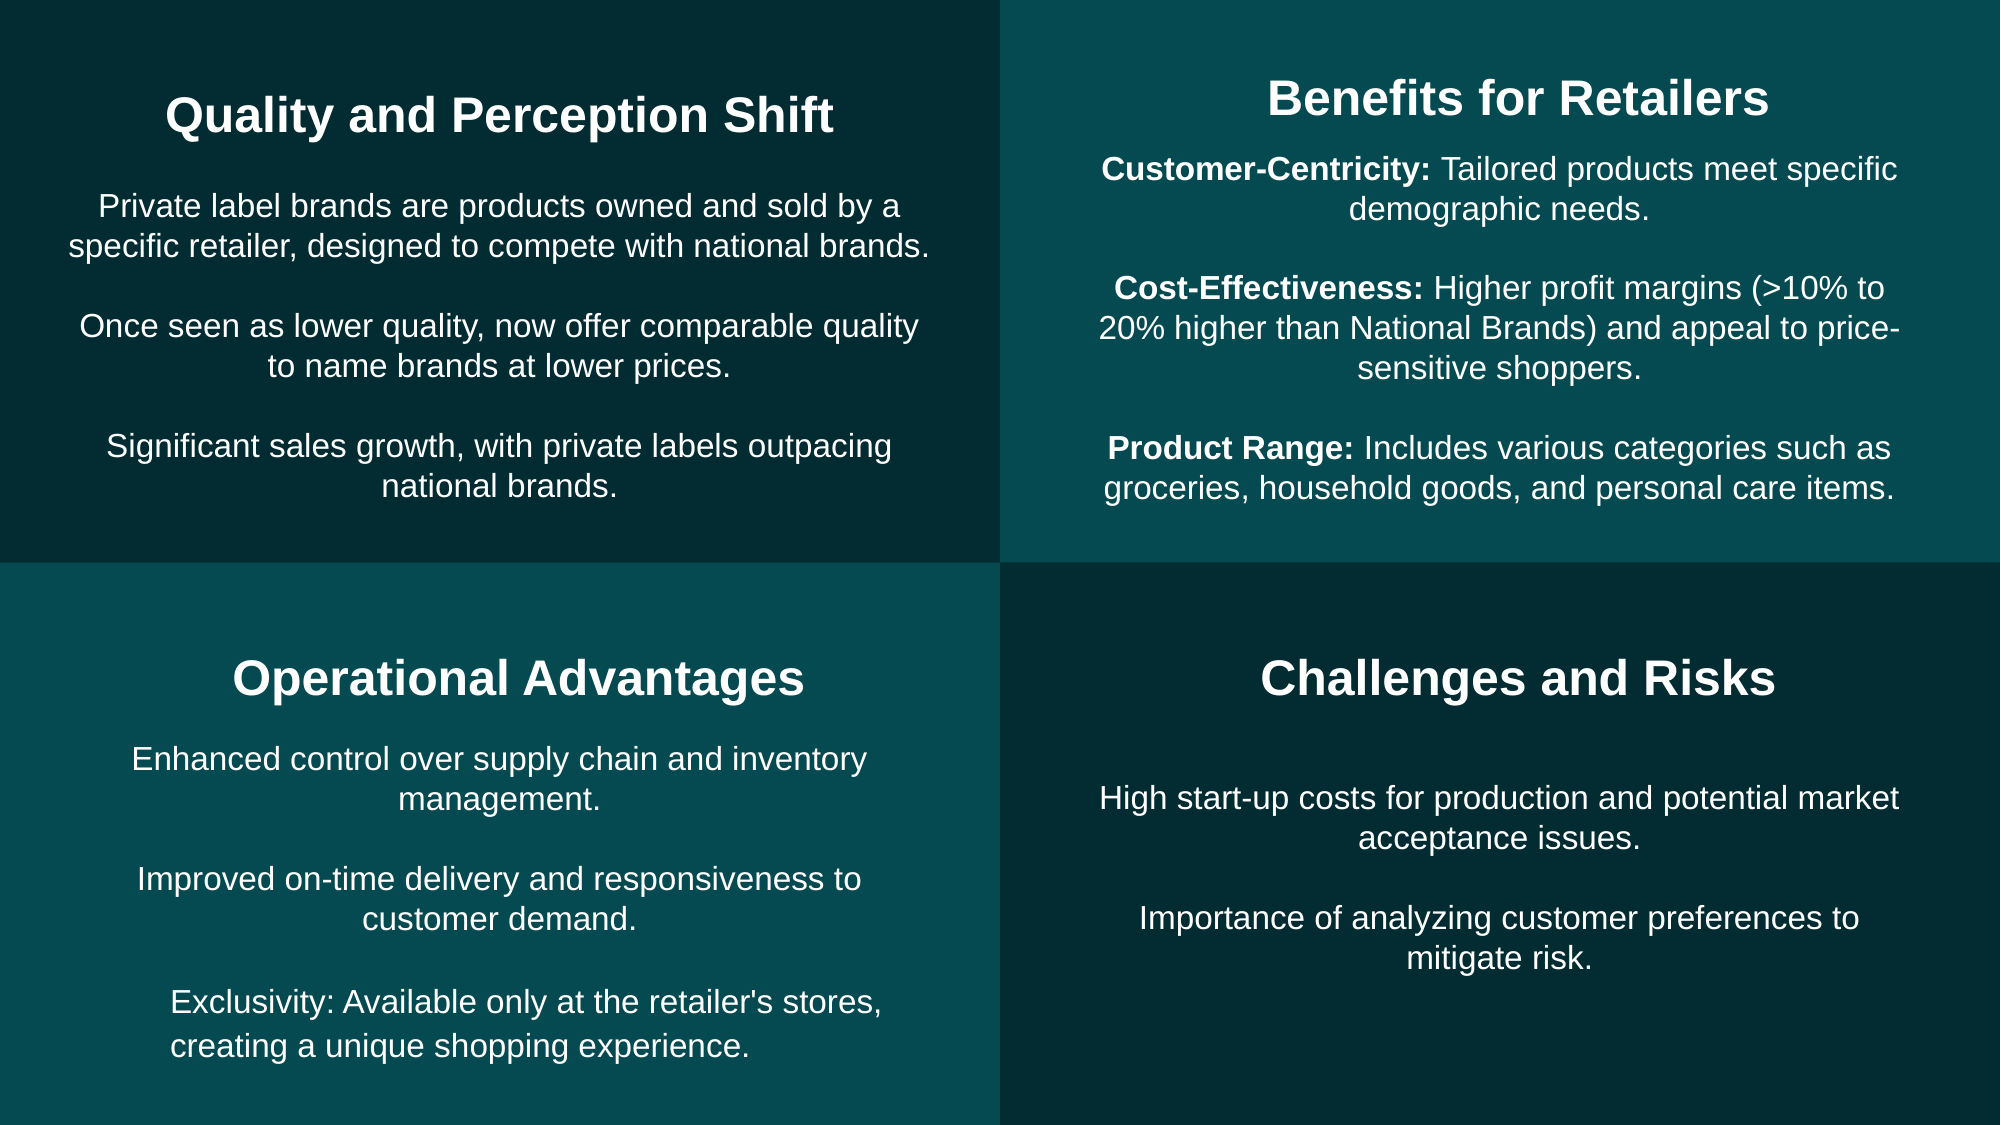

Benefits for Retailers
# Quality and Perception Shift
Private label brands are products owned and sold by a specific retailer, designed to compete with national brands.

Once seen as lower quality, now offer comparable quality to name brands at lower prices.

Significant sales growth, with private labels outpacing national brands.
Customer-Centricity: Tailored products meet specific demographic needs.

Cost-Effectiveness: Higher profit margins (>10% to 20% higher than National Brands) and appeal to price-sensitive shoppers.

Product Range: Includes various categories such as groceries, household goods, and personal care items.

Operational Advantages
Challenges and Risks
Enhanced control over supply chain and inventory management.

Improved on-time delivery and responsiveness to customer demand.

Exclusivity: Available only at the retailer's stores, creating a unique shopping experience.
High start-up costs for production and potential market acceptance issues.

Importance of analyzing customer preferences to mitigate risk.